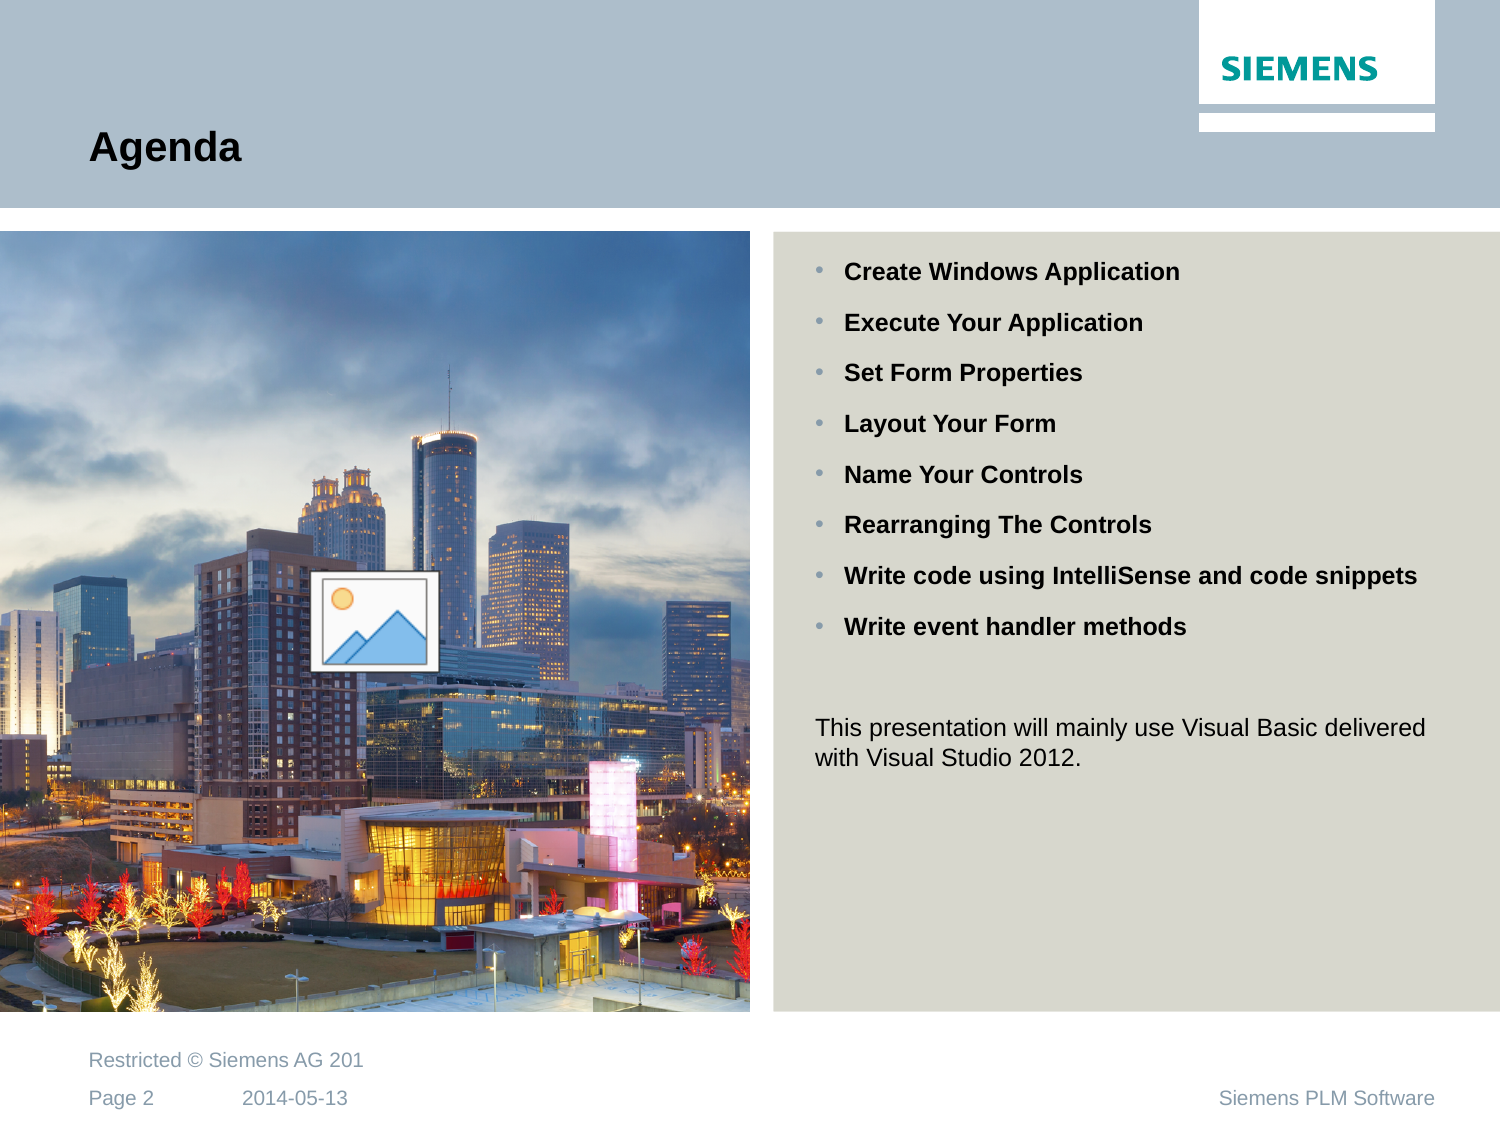

# Agenda

Create Windows Application
Execute Your Application
Set Form Properties
Layout Your Form
Name Your Controls
Rearranging The Controls
Write code using IntelliSense and code snippets
Write event handler methods

This presentation will mainly use Visual Basic delivered with Visual Studio 2012.